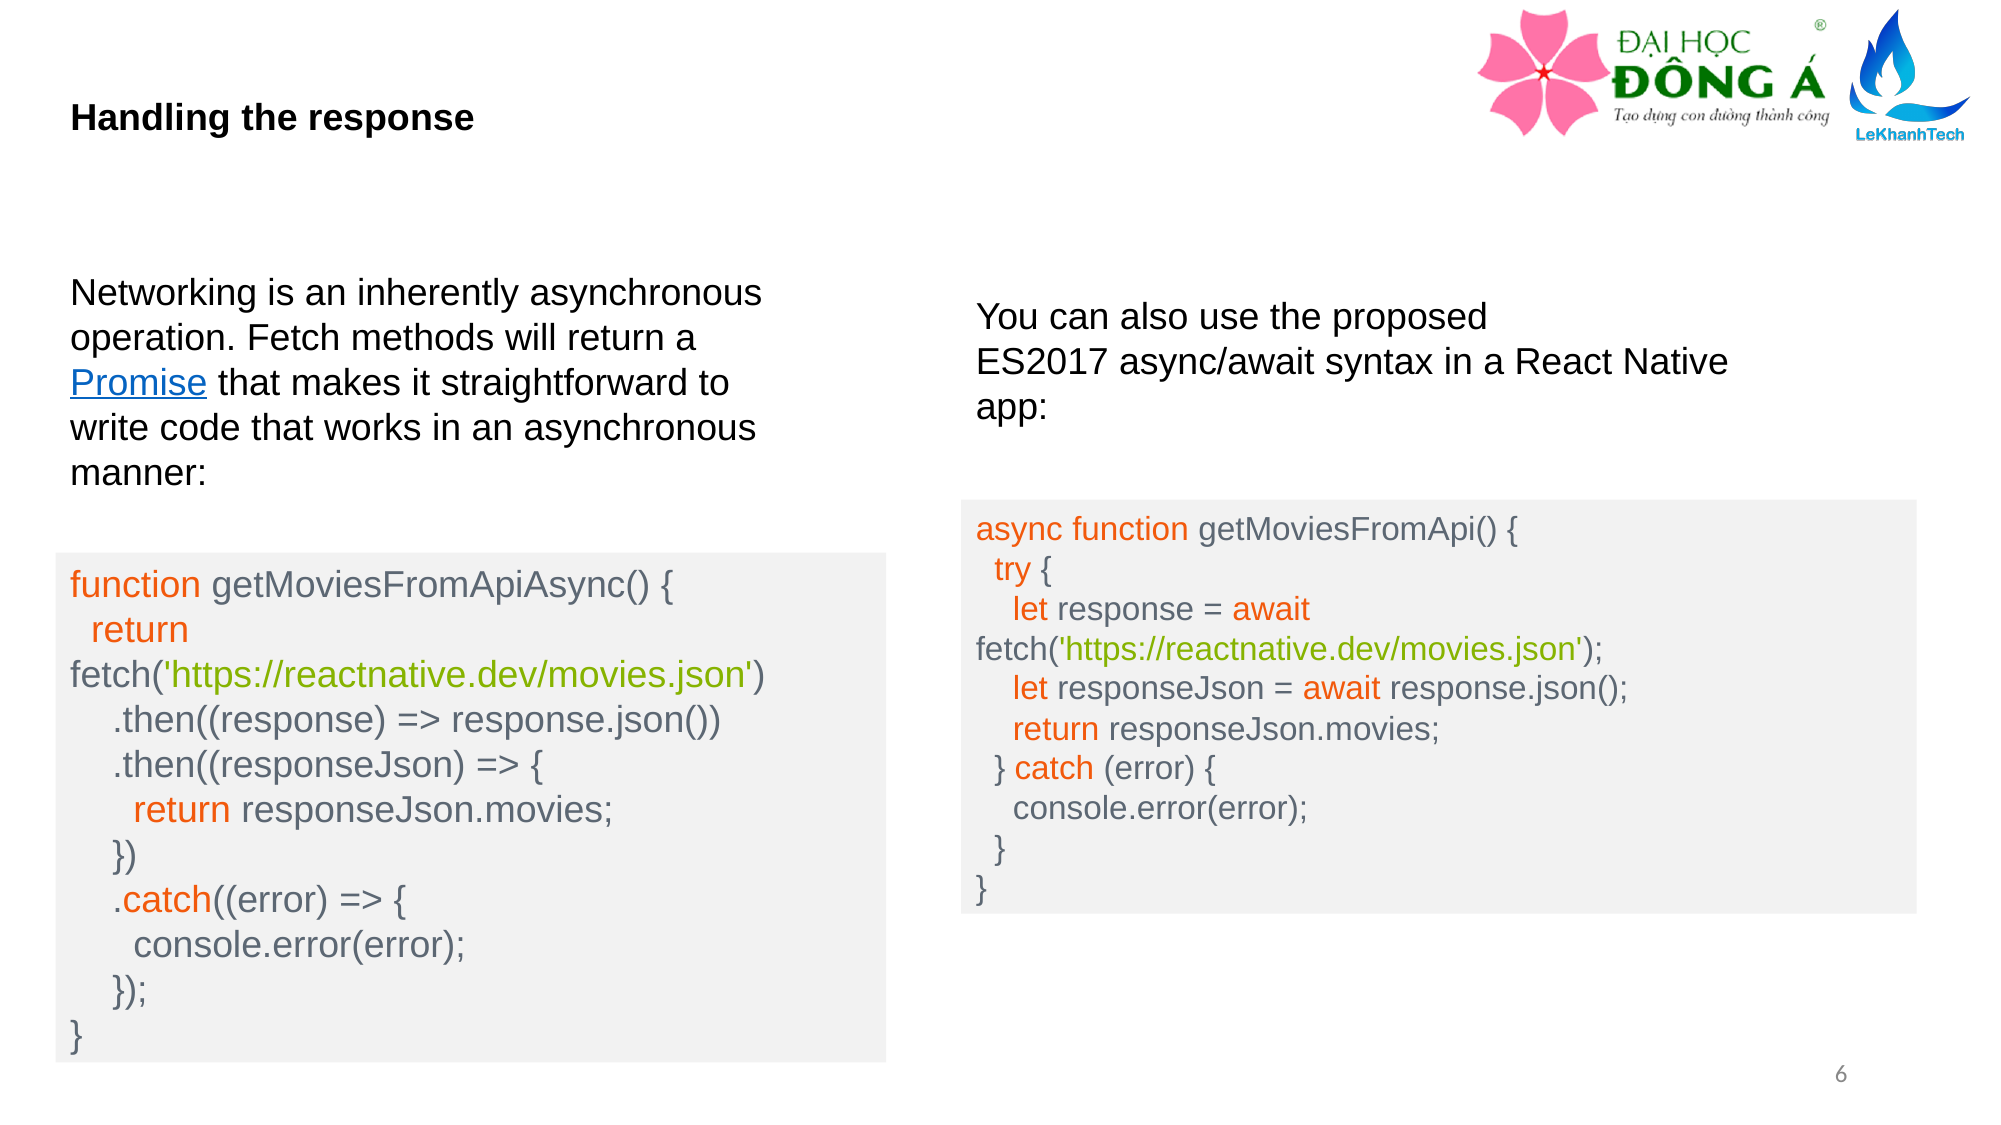

Handling the response
Networking is an inherently asynchronous operation. Fetch methods will return a Promise that makes it straightforward to write code that works in an asynchronous manner:
You can also use the proposed ES2017 async/await syntax in a React Native app:
async function getMoviesFromApi() {
  try {
    let response = await fetch('https://reactnative.dev/movies.json');
    let responseJson = await response.json();
    return responseJson.movies;
  } catch (error) {
    console.error(error);
  }
}
function getMoviesFromApiAsync() {
  return fetch('https://reactnative.dev/movies.json')
    .then((response) => response.json())
    .then((responseJson) => {
      return responseJson.movies;
    })
    .catch((error) => {
      console.error(error);
    });
}
6